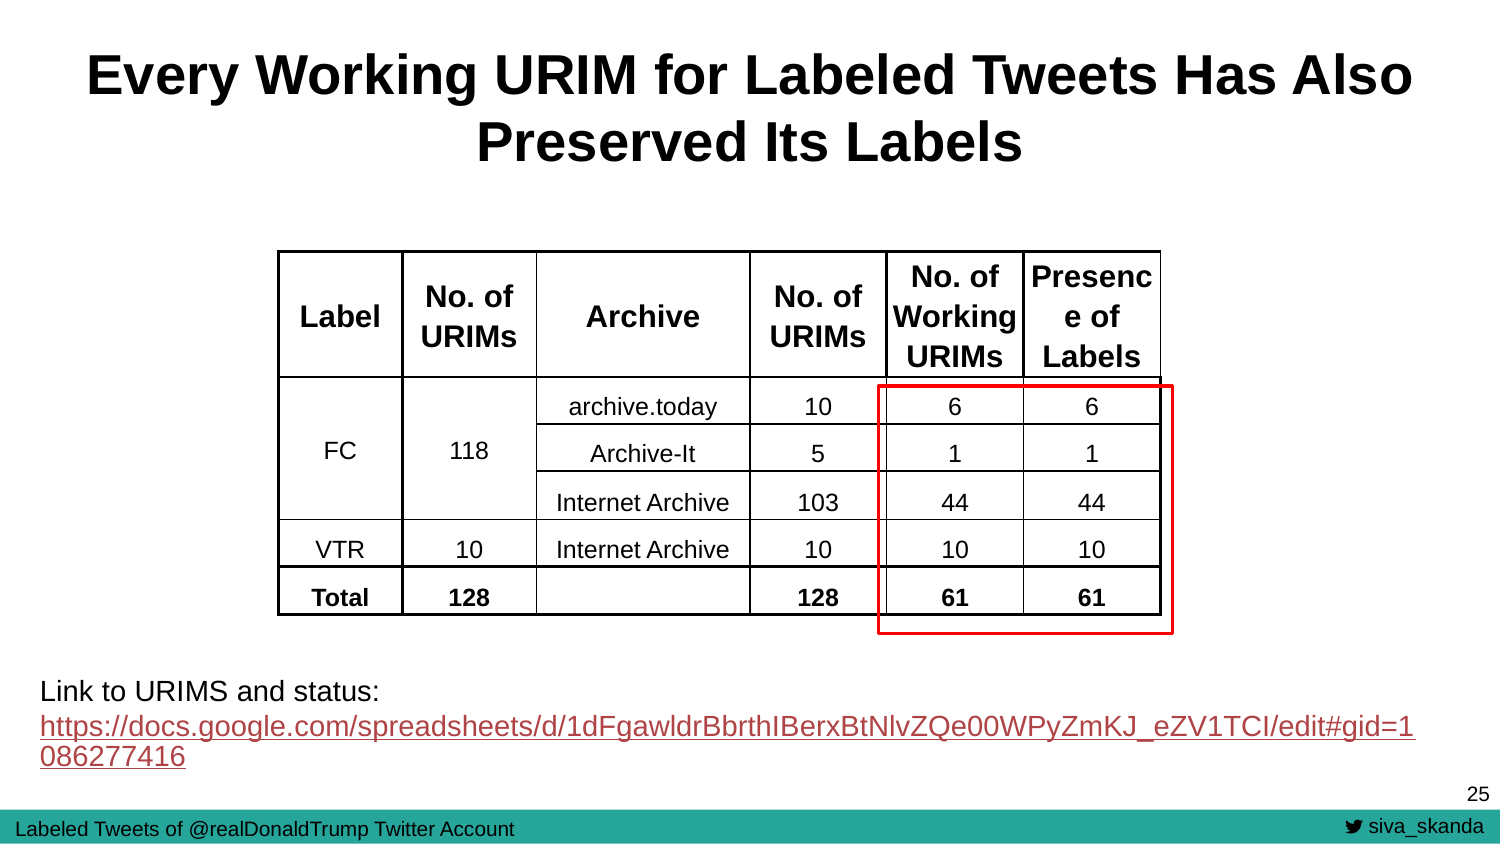

# Every Working URIM for Labeled Tweets Has Also Preserved Its Labels
| Label | No. of URIMs | Archive | No. of URIMs | No. of Working URIMs | Presence of Labels |
| --- | --- | --- | --- | --- | --- |
| FC | 118 | archive.today | 10 | 6 | 6 |
|  |  | Archive-It | 5 | 1 | 1 |
|  |  | Internet Archive | 103 | 44 | 44 |
| VTR | 10 | Internet Archive | 10 | 10 | 10 |
| Total | 128 |  | 128 | 61 | 61 |

Link to URIMS and status: https://docs.google.com/spreadsheets/d/1dFgawldrBbrthIBerxBtNlvZQe00WPyZmKJ_eZV1TCI/edit#gid=1086277416
25